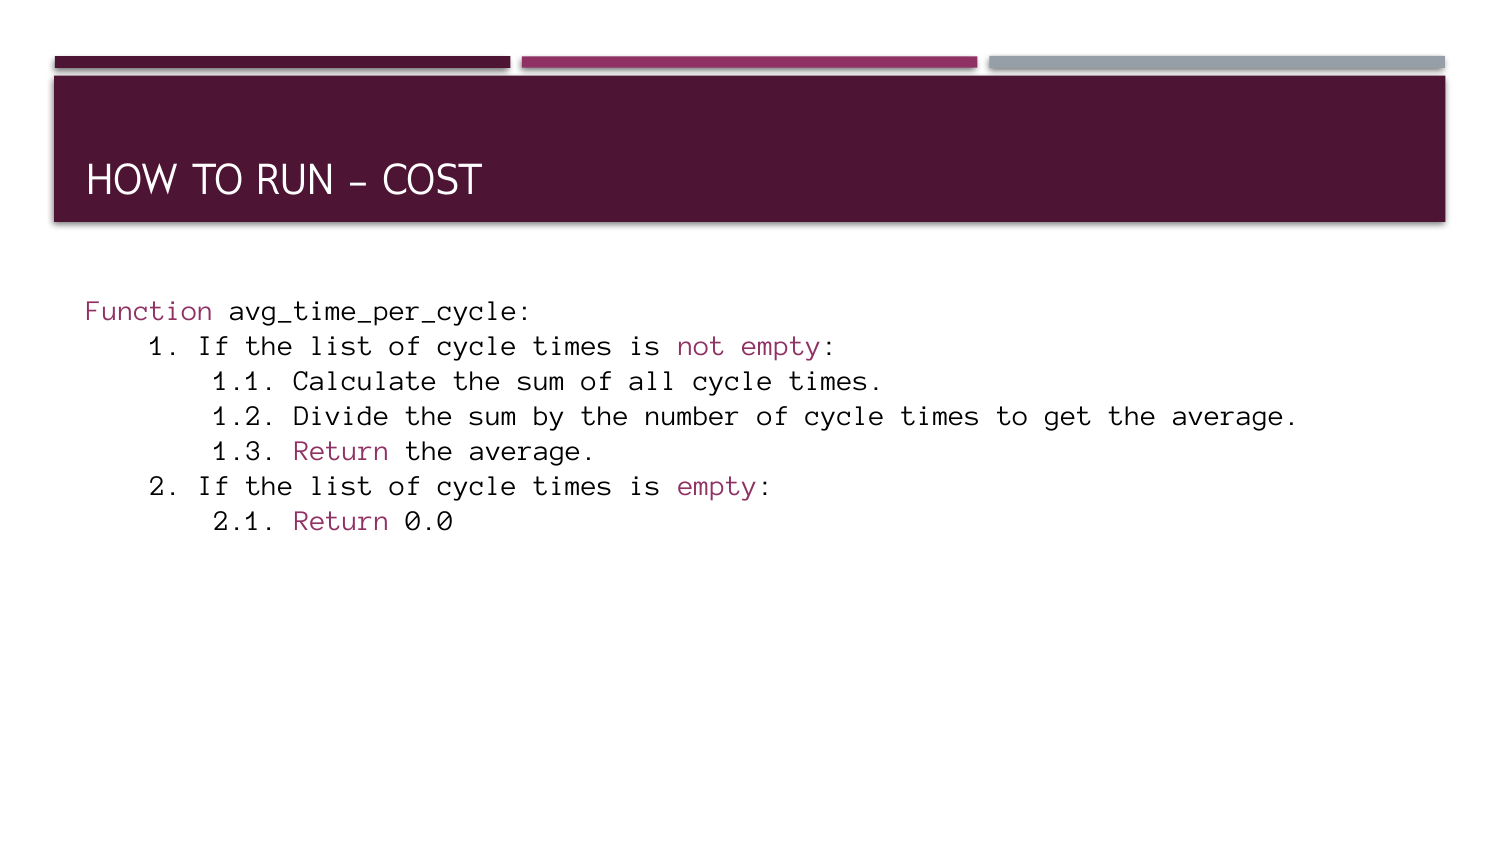

# HOW TO RUN – COST
Function avg_time_per_cycle:
    1. If the list of cycle times is not empty:
        1.1. Calculate the sum of all cycle times.
        1.2. Divide the sum by the number of cycle times to get the average.
        1.3. Return the average.
    2. If the list of cycle times is empty:
        2.1. Return 0.0